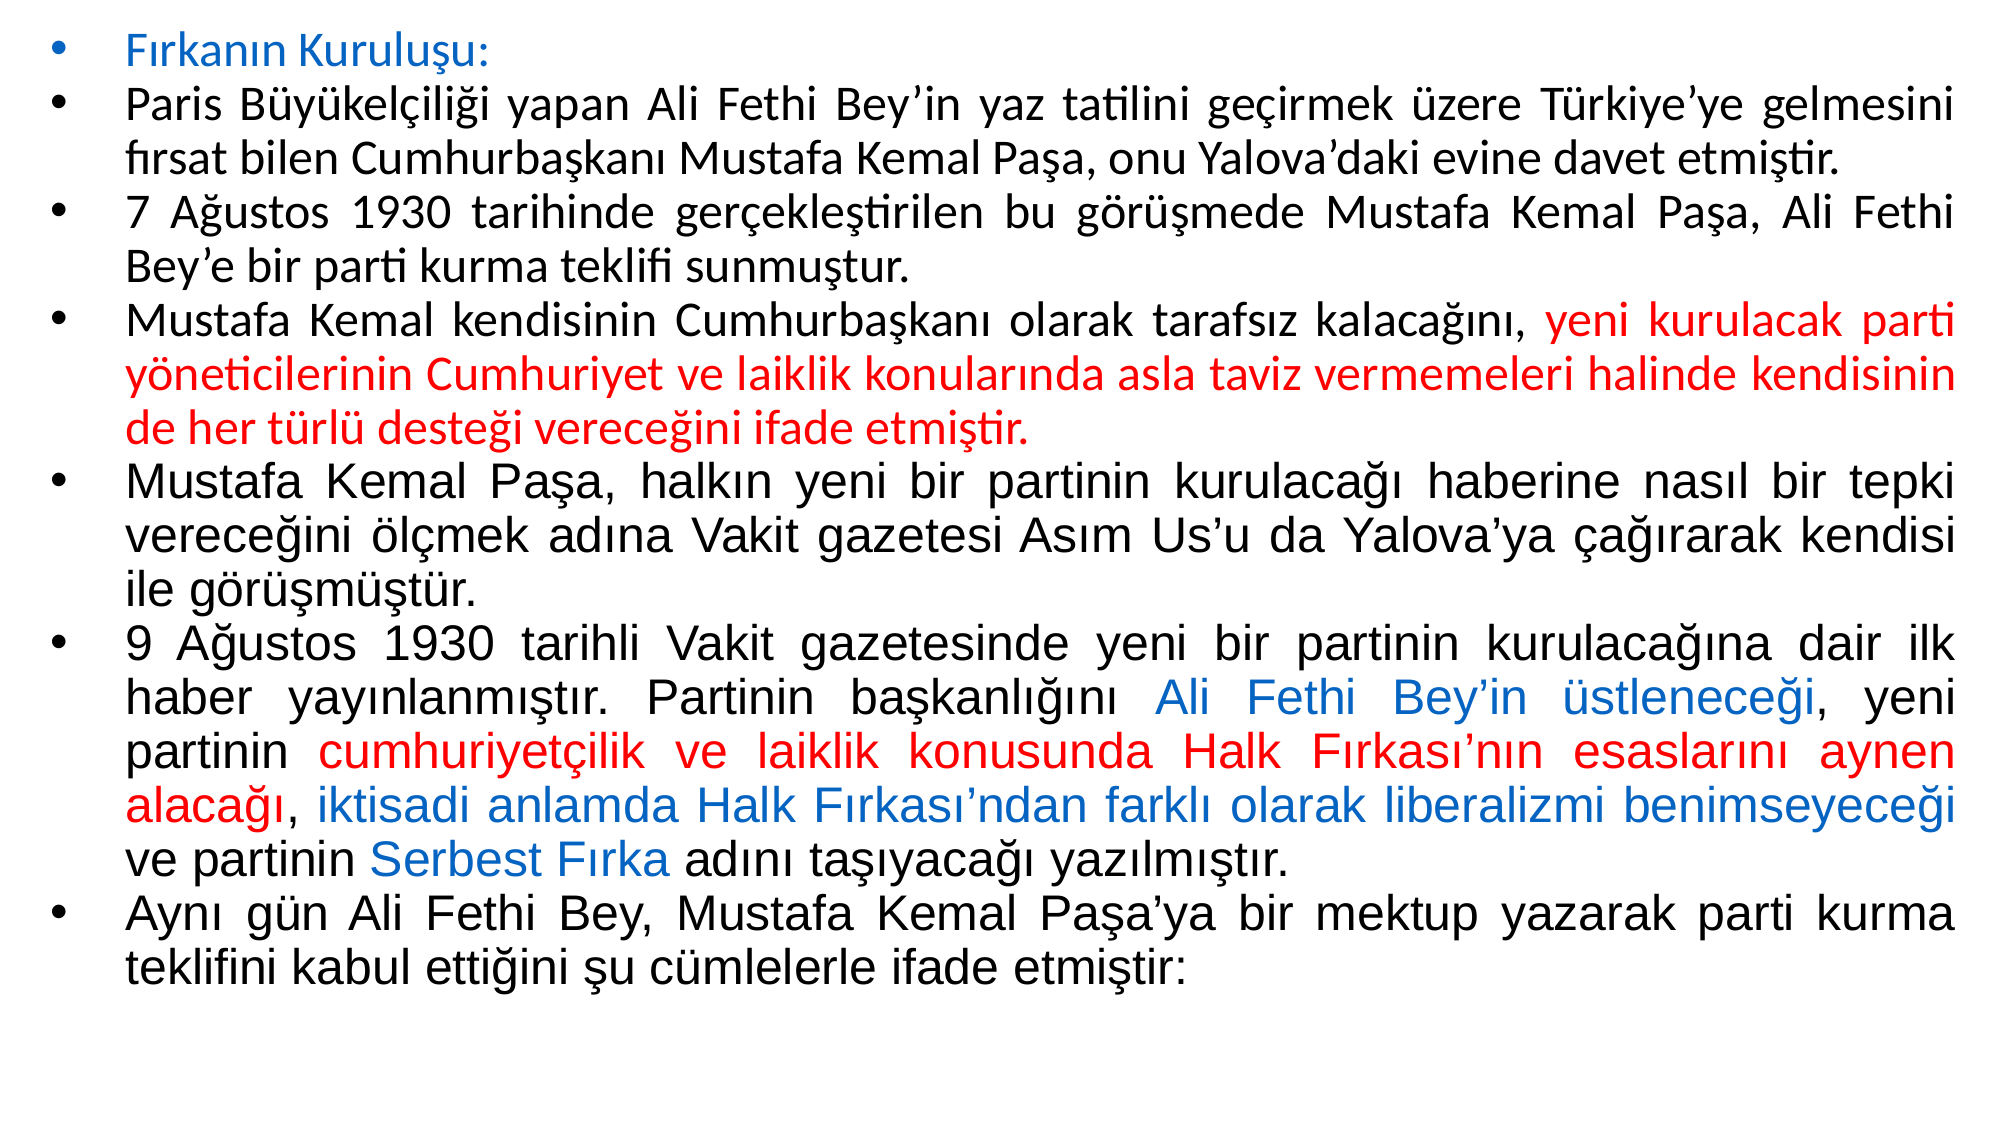

Fırkanın Kuruluşu:
Paris Büyükelçiliği yapan Ali Fethi Bey’in yaz tatilini geçirmek üzere Türkiye’ye gelmesini fırsat bilen Cumhurbaşkanı Mustafa Kemal Paşa, onu Yalova’daki evine davet etmiştir.
7 Ağustos 1930 tarihinde gerçekleştirilen bu görüşmede Mustafa Kemal Paşa, Ali Fethi Bey’e bir parti kurma teklifi sunmuştur.
Mustafa Kemal kendisinin Cumhurbaşkanı olarak tarafsız kalacağını, yeni kurulacak parti yöneticilerinin Cumhuriyet ve laiklik konularında asla taviz vermemeleri halinde kendisinin de her türlü desteği vereceğini ifade etmiştir.
Mustafa Kemal Paşa, halkın yeni bir partinin kurulacağı haberine nasıl bir tepki vereceğini ölçmek adına Vakit gazetesi Asım Us’u da Yalova’ya çağırarak kendisi ile görüşmüştür.
9 Ağustos 1930 tarihli Vakit gazetesinde yeni bir partinin kurulacağına dair ilk haber yayınlanmıştır. Partinin başkanlığını Ali Fethi Bey’in üstleneceği, yeni partinin cumhuriyetçilik ve laiklik konusunda Halk Fırkası’nın esaslarını aynen alacağı, iktisadi anlamda Halk Fırkası’ndan farklı olarak liberalizmi benimseyeceği ve partinin Serbest Fırka adını taşıyacağı yazılmıştır.
Aynı gün Ali Fethi Bey, Mustafa Kemal Paşa’ya bir mektup yazarak parti kurma teklifini kabul ettiğini şu cümlelerle ifade etmiştir: